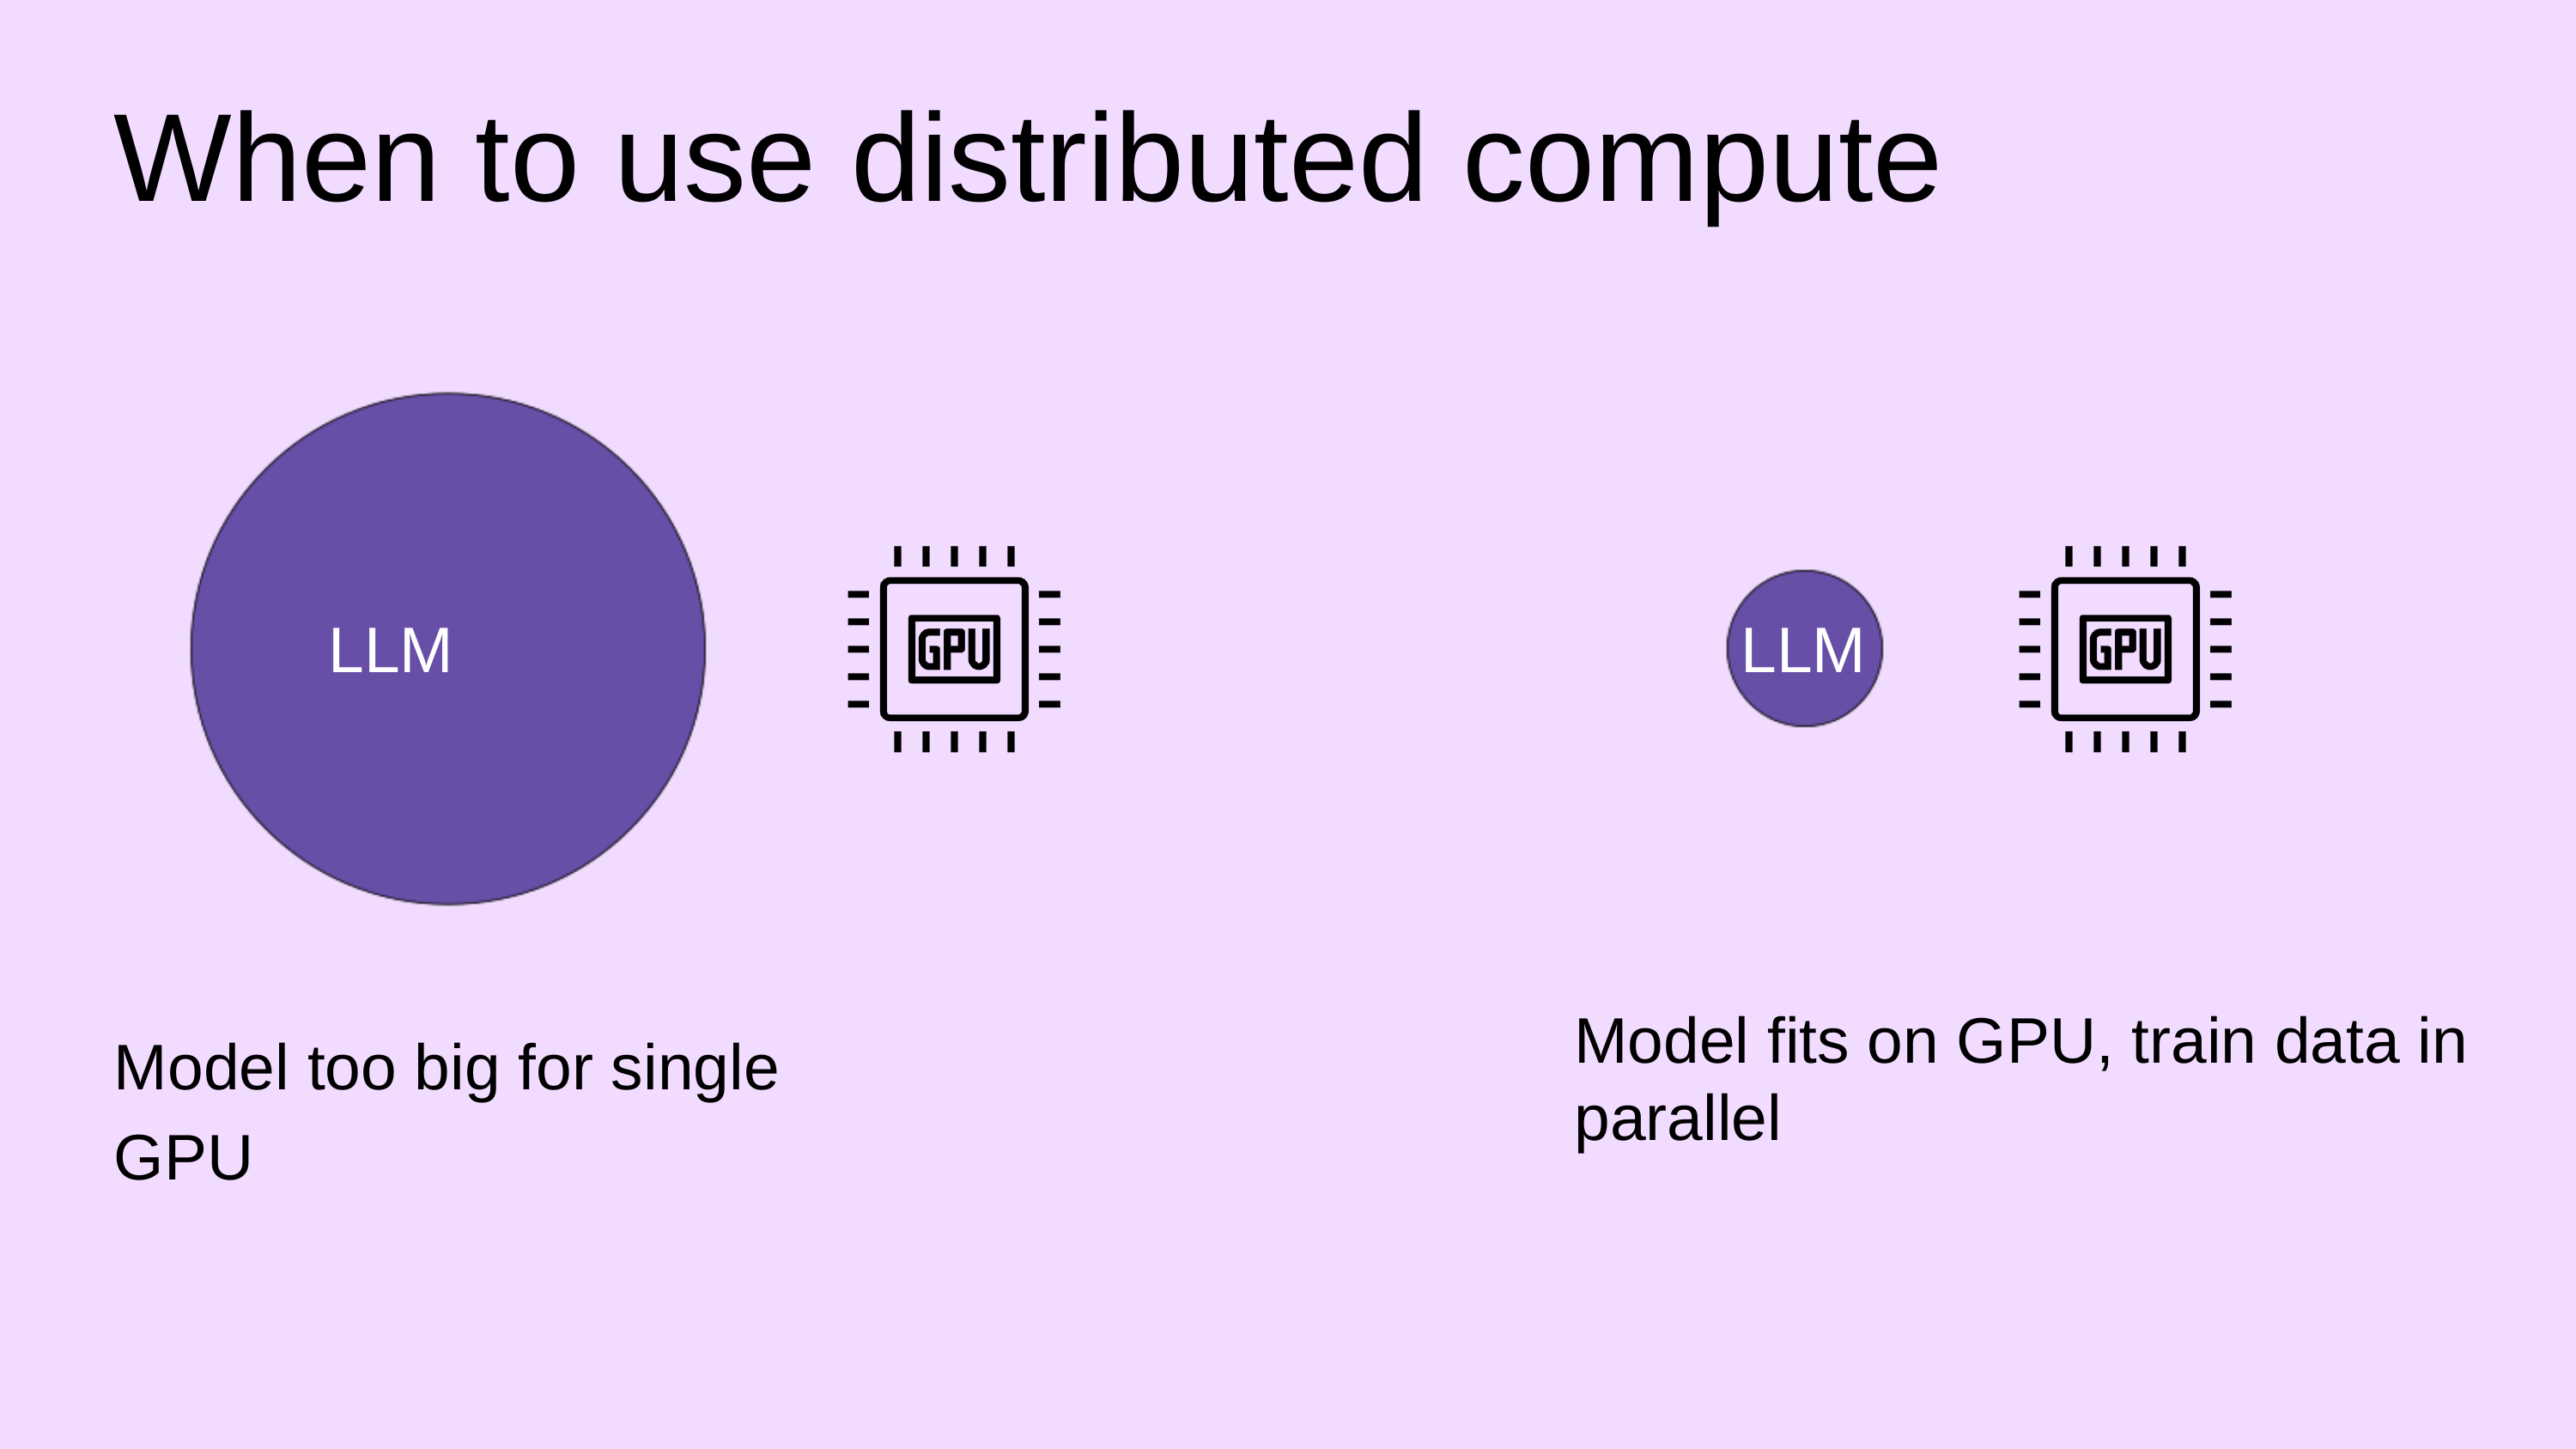

When to use distributed compute

LLM
LLM

Model fits on GPU, train data in parallel
Model too big for single GPU